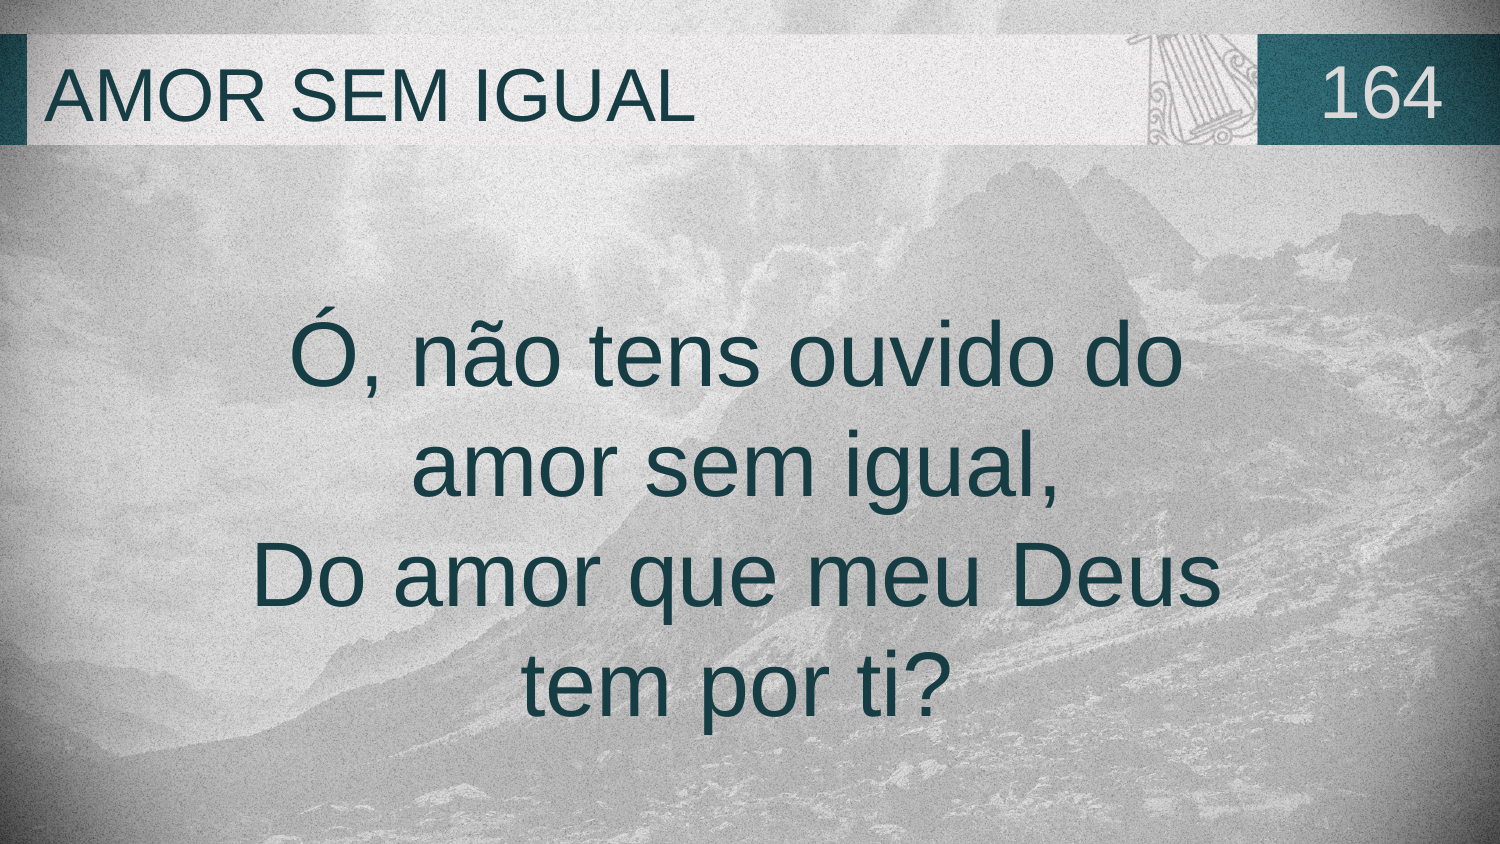

# AMOR SEM IGUAL
164
Ó, não tens ouvido do
amor sem igual,
Do amor que meu Deus
tem por ti?